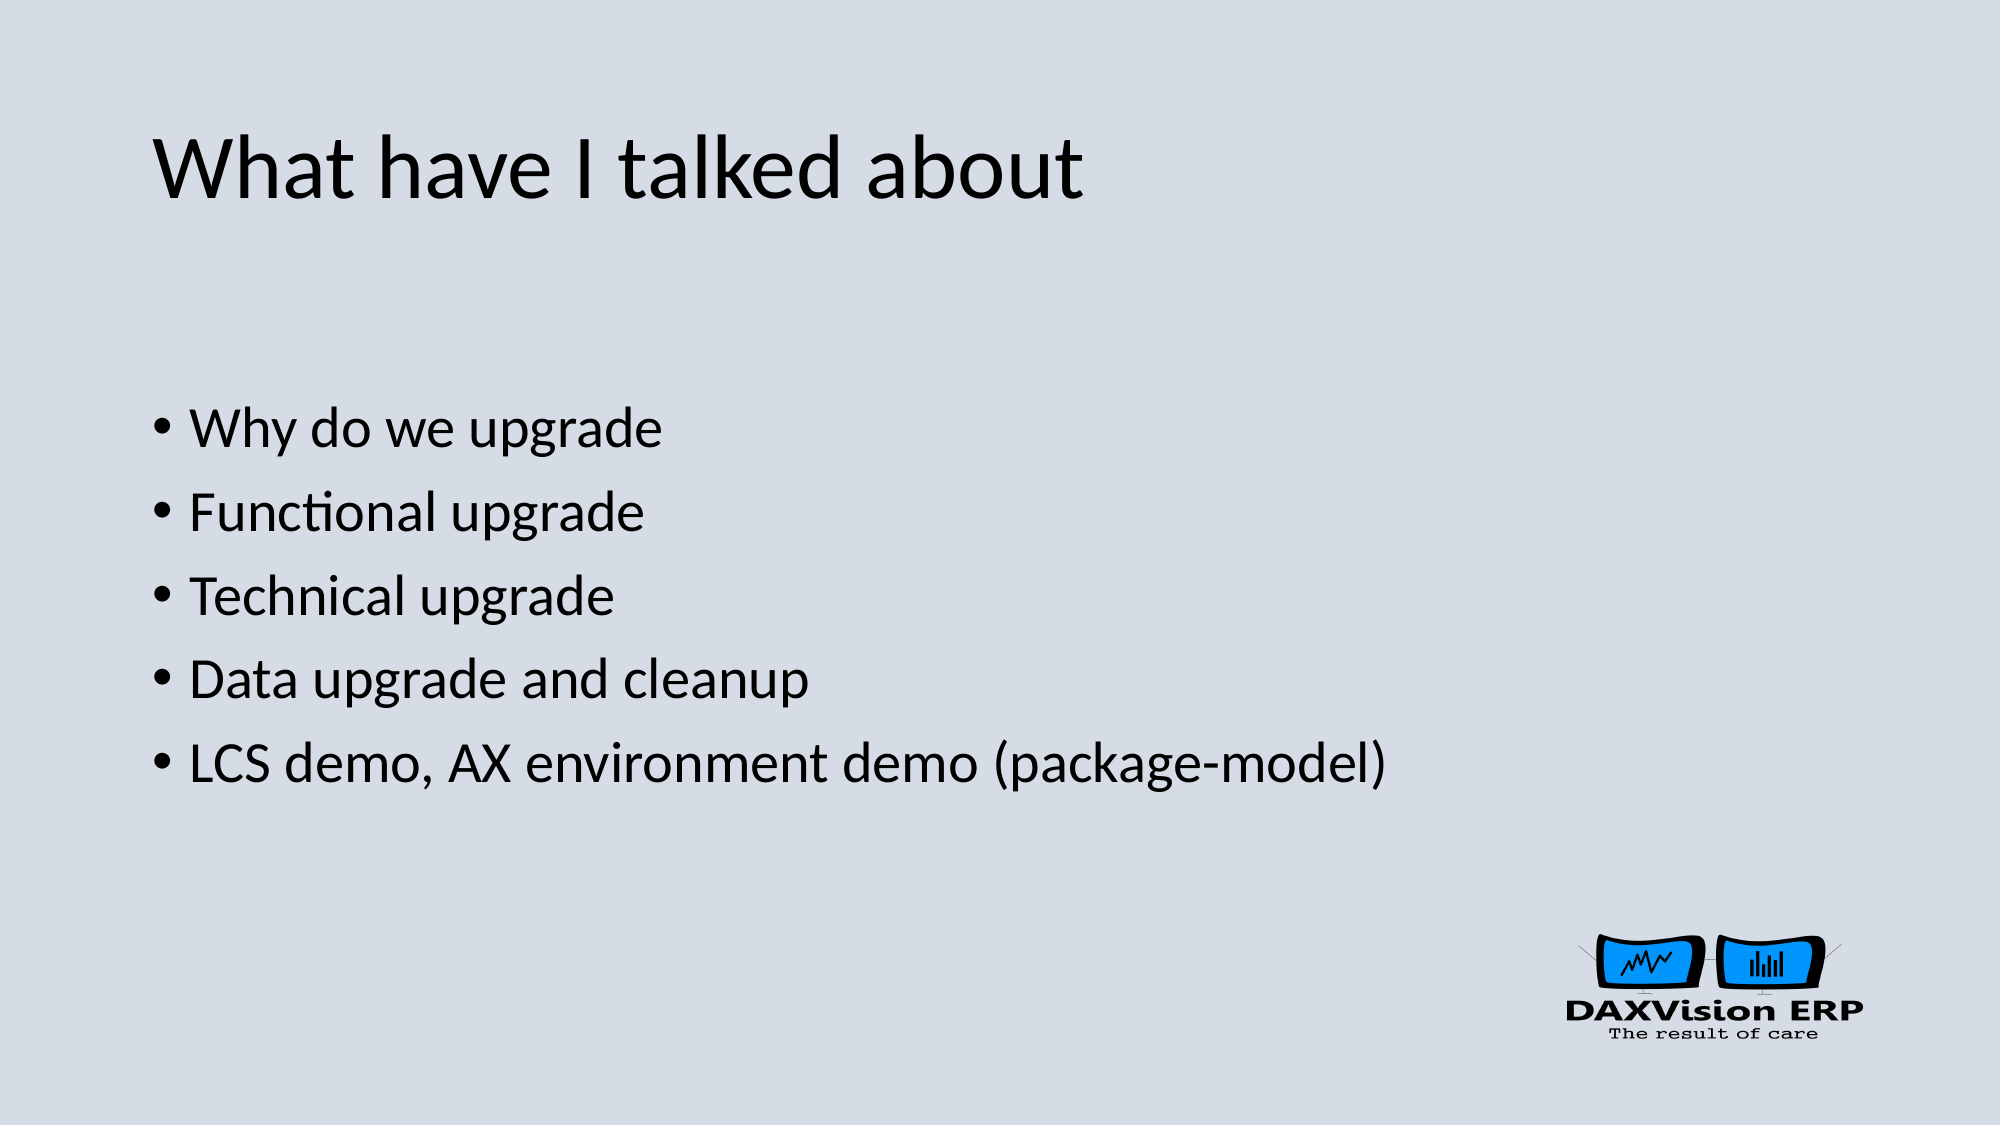

# What have I talked about

Why do we upgrade
Functional upgrade
Technical upgrade
Data upgrade and cleanup
LCS demo, AX environment demo (package-model)